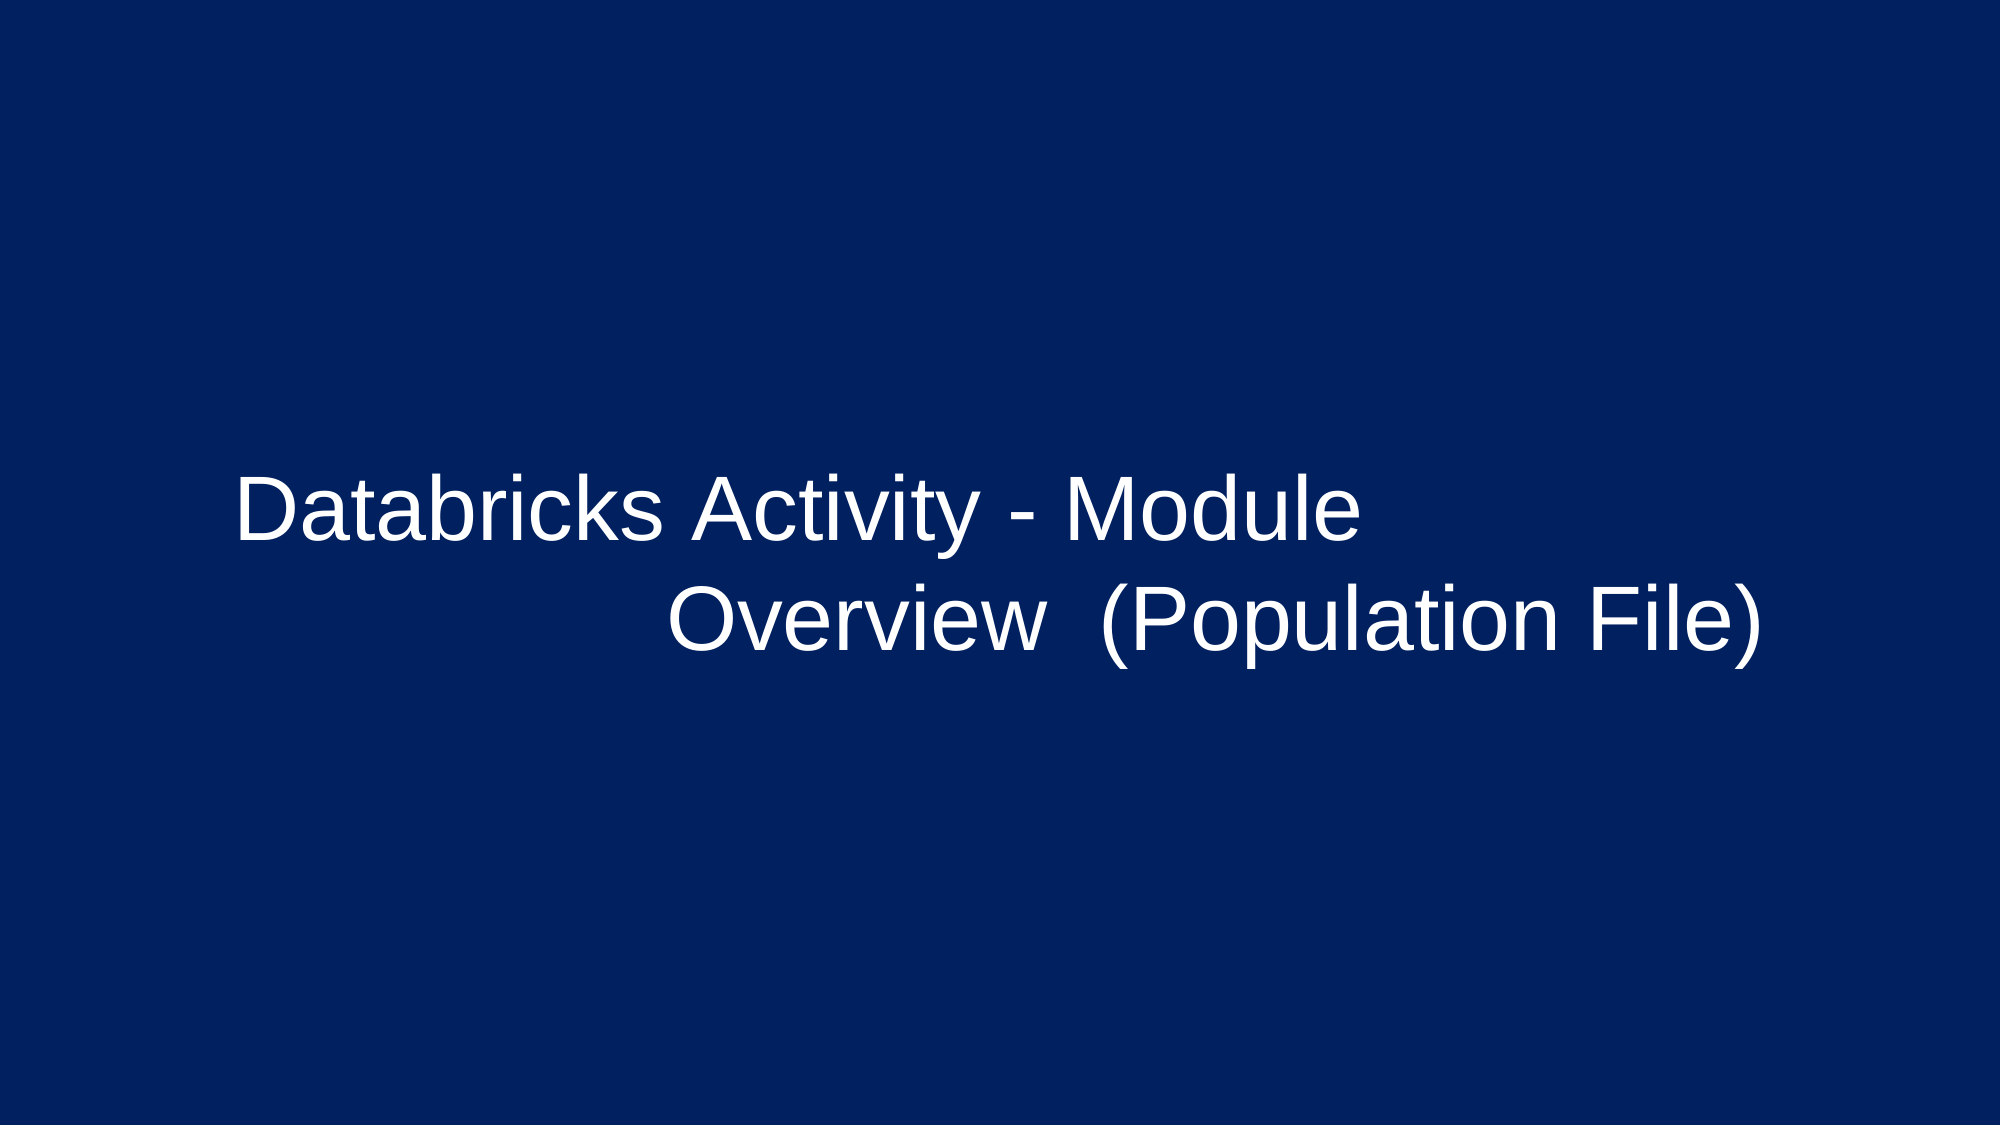

# Databricks Activity - Module Overview  (Population File)